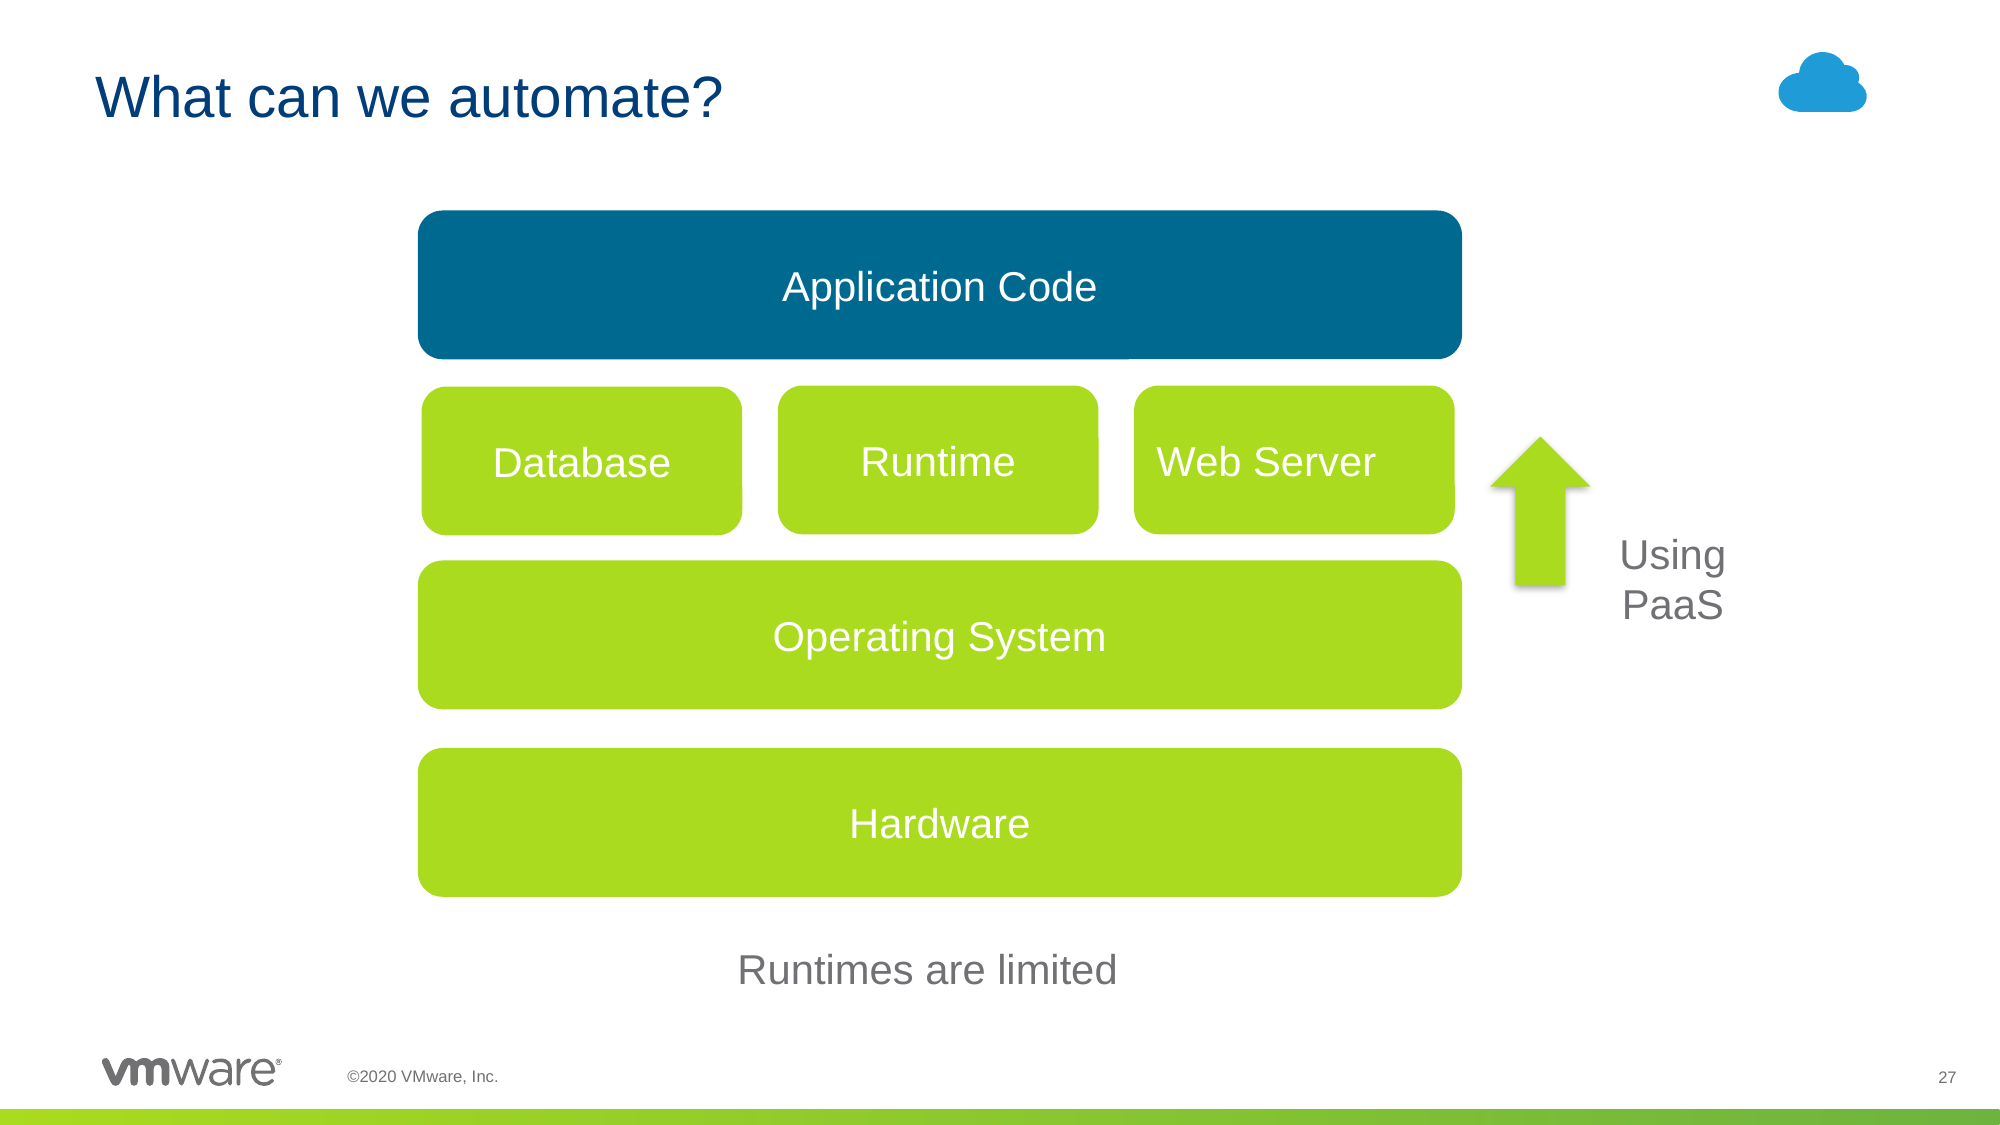

# What can we automate?

Application Code
Runtime
Web Server
Database

Using PaaS
Operating System
Hardware
Runtimes are limited